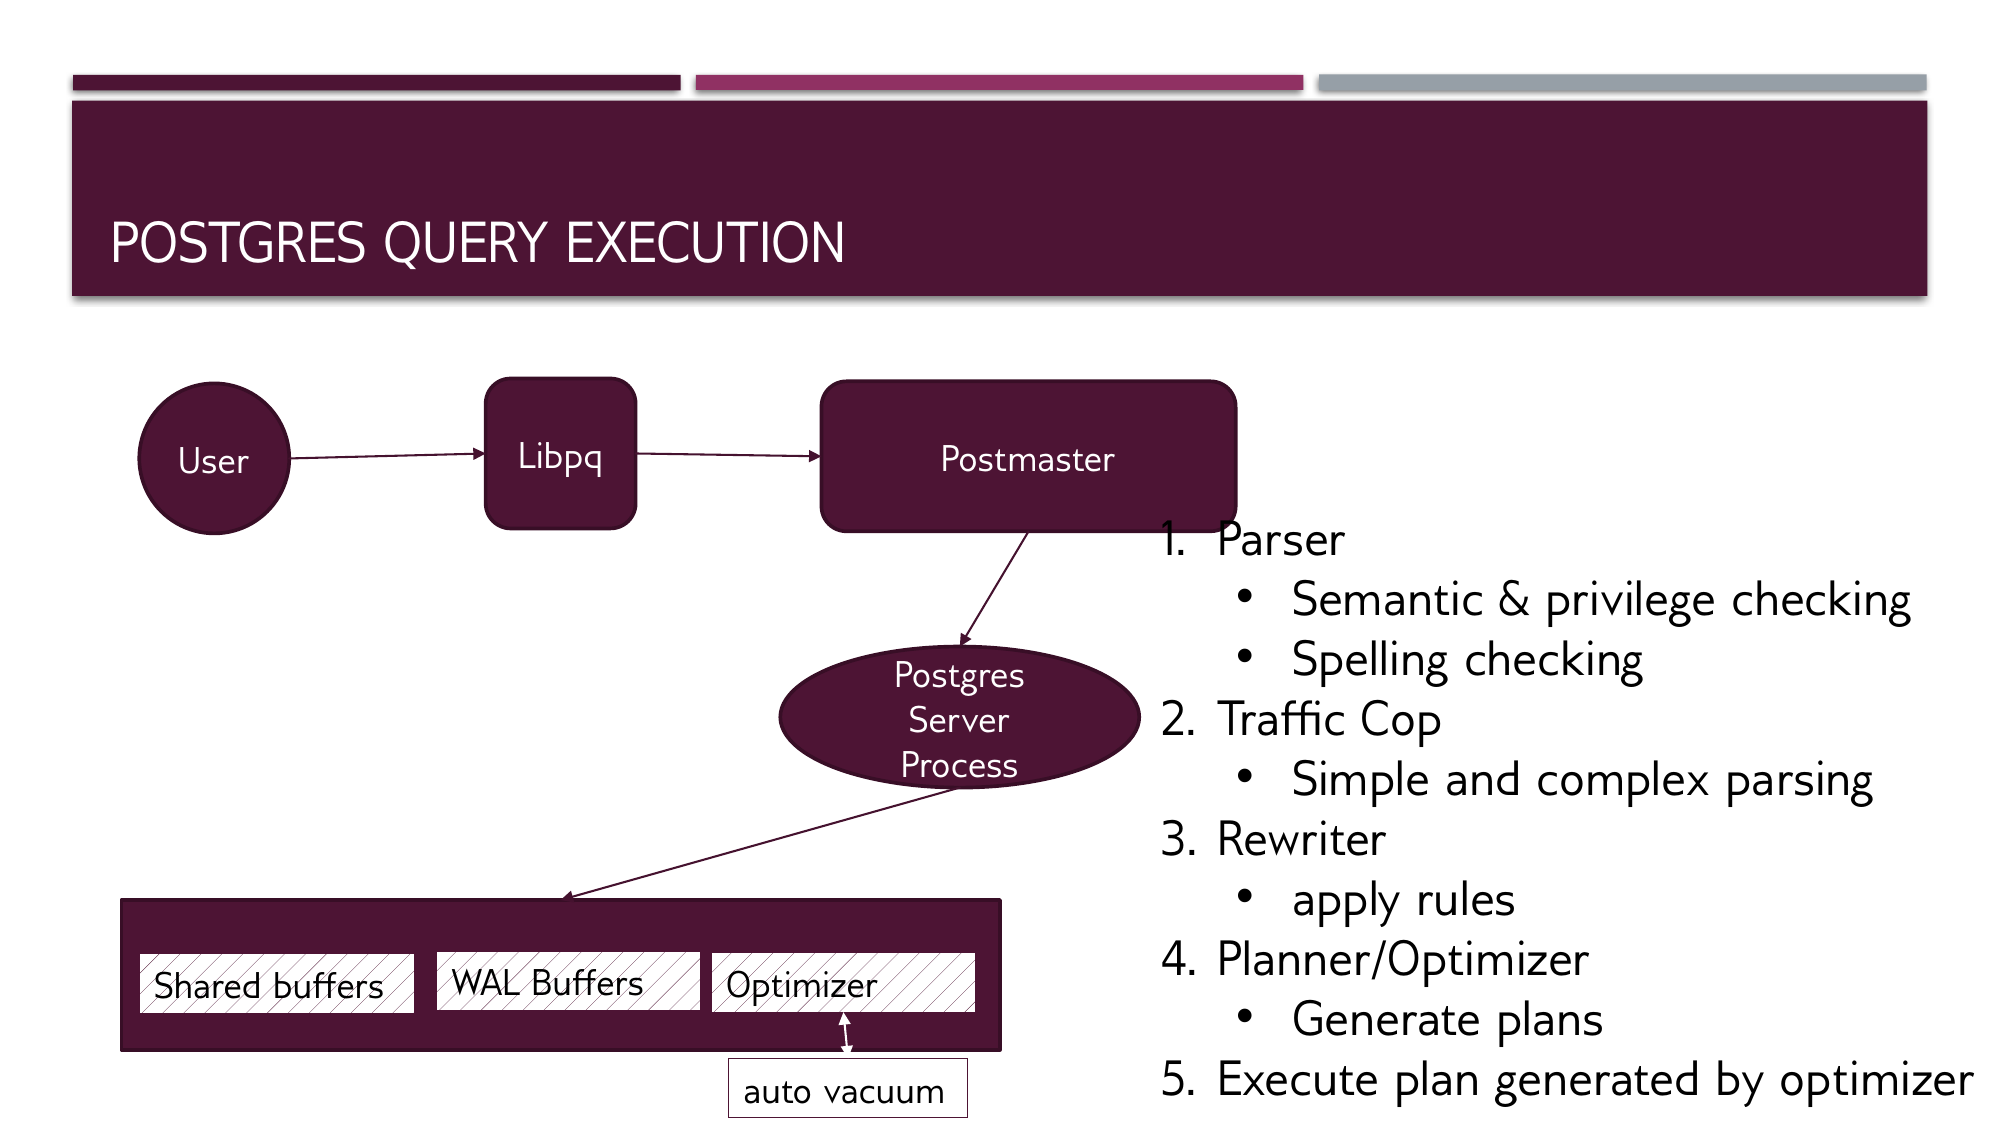

# Postgres query execution
Libpq
Postmaster
User
Parser
Semantic & privilege checking
Spelling checking
Traffic Cop
Simple and complex parsing
Rewriter
apply rules
Planner/Optimizer
Generate plans
Execute plan generated by optimizer
Postgres Server Process

WAL Buffers
Optimizer
Shared buffers
auto vacuum